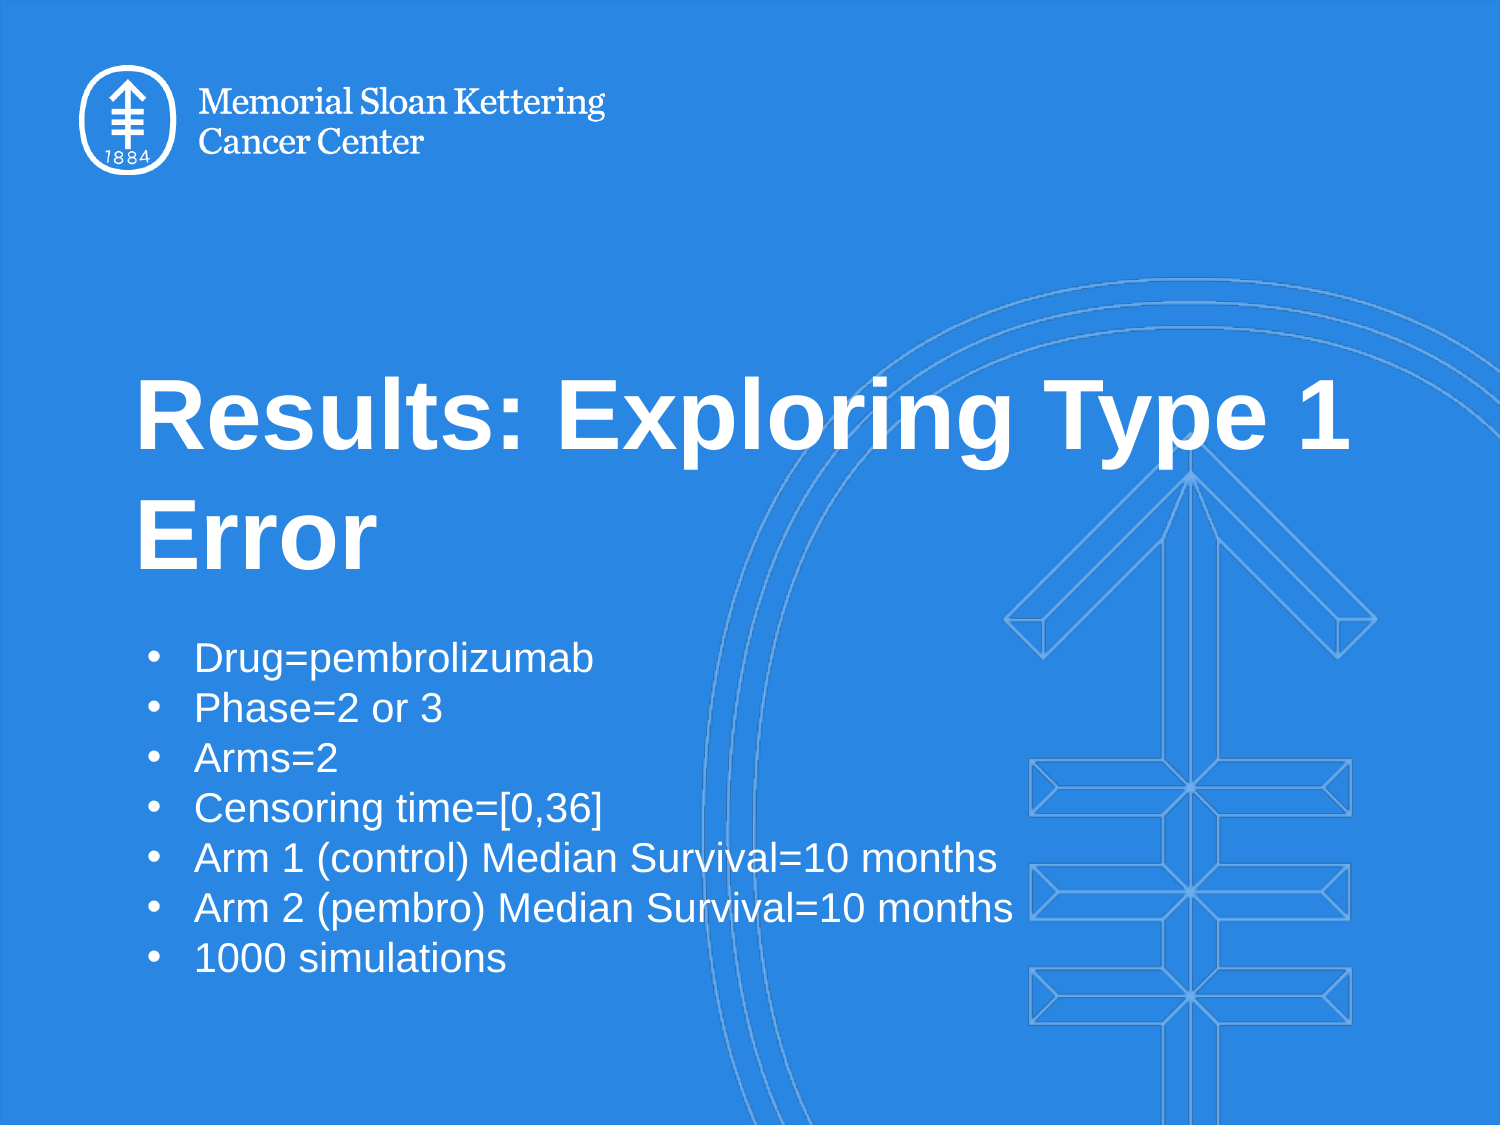

# Results: Exploring Type 1 Error
Drug=pembrolizumab
Phase=2 or 3
Arms=2
Censoring time=[0,36]
Arm 1 (control) Median Survival=10 months
Arm 2 (pembro) Median Survival=10 months
1000 simulations